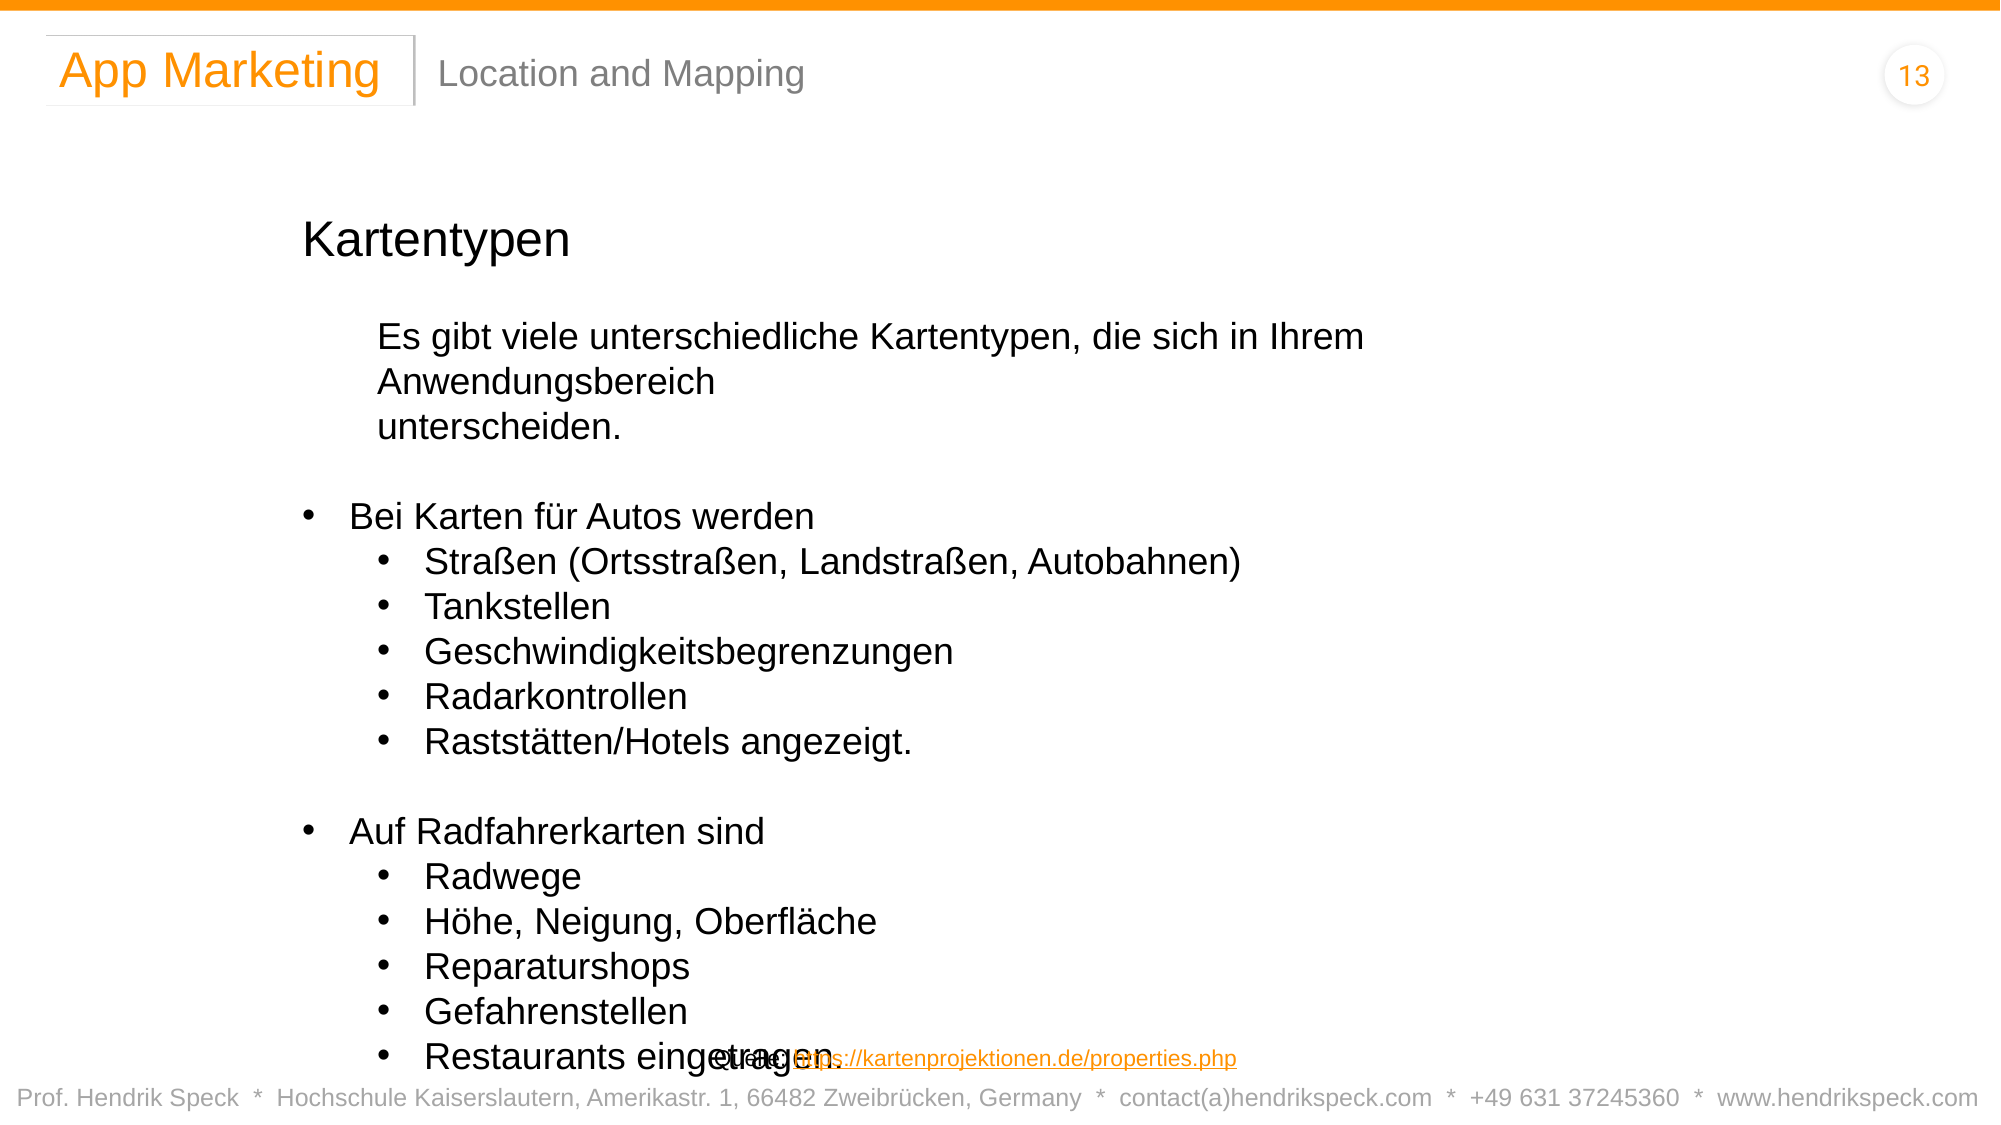

App Marketing
Location and Mapping
13
Kartentypen

Es gibt viele unterschiedliche Kartentypen, die sich in Ihrem Anwendungsbereich
unterscheiden.

Bei Karten für Autos werden
Straßen (Ortsstraßen, Landstraßen, Autobahnen)
Tankstellen
Geschwindigkeitsbegrenzungen
Radarkontrollen
Raststätten/Hotels angezeigt.

Auf Radfahrerkarten sind
Radwege
Höhe, Neigung, Oberfläche
Reparaturshops
Gefahrenstellen
Restaurants eingetragen.
Quelle: https://kartenprojektionen.de/properties.php